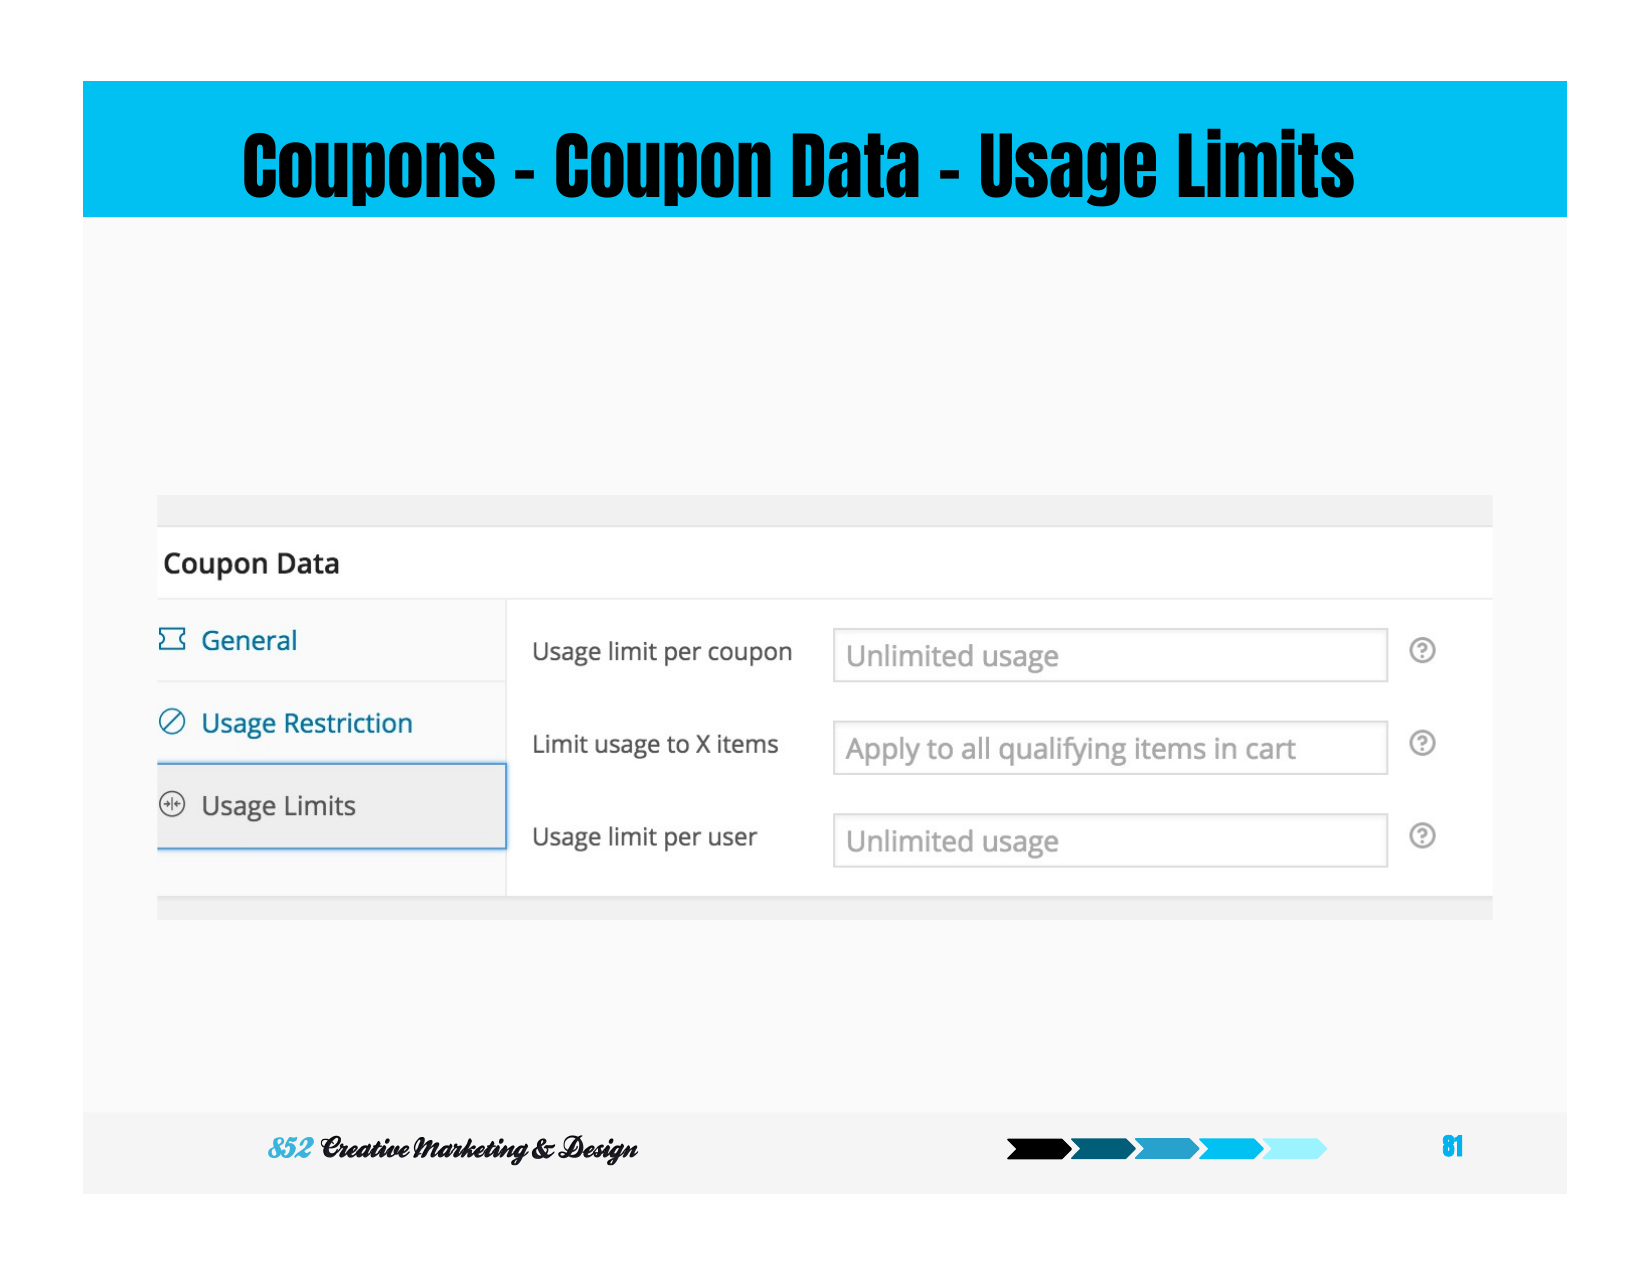

# Coupons – Coupon Data – Usage Limits

81